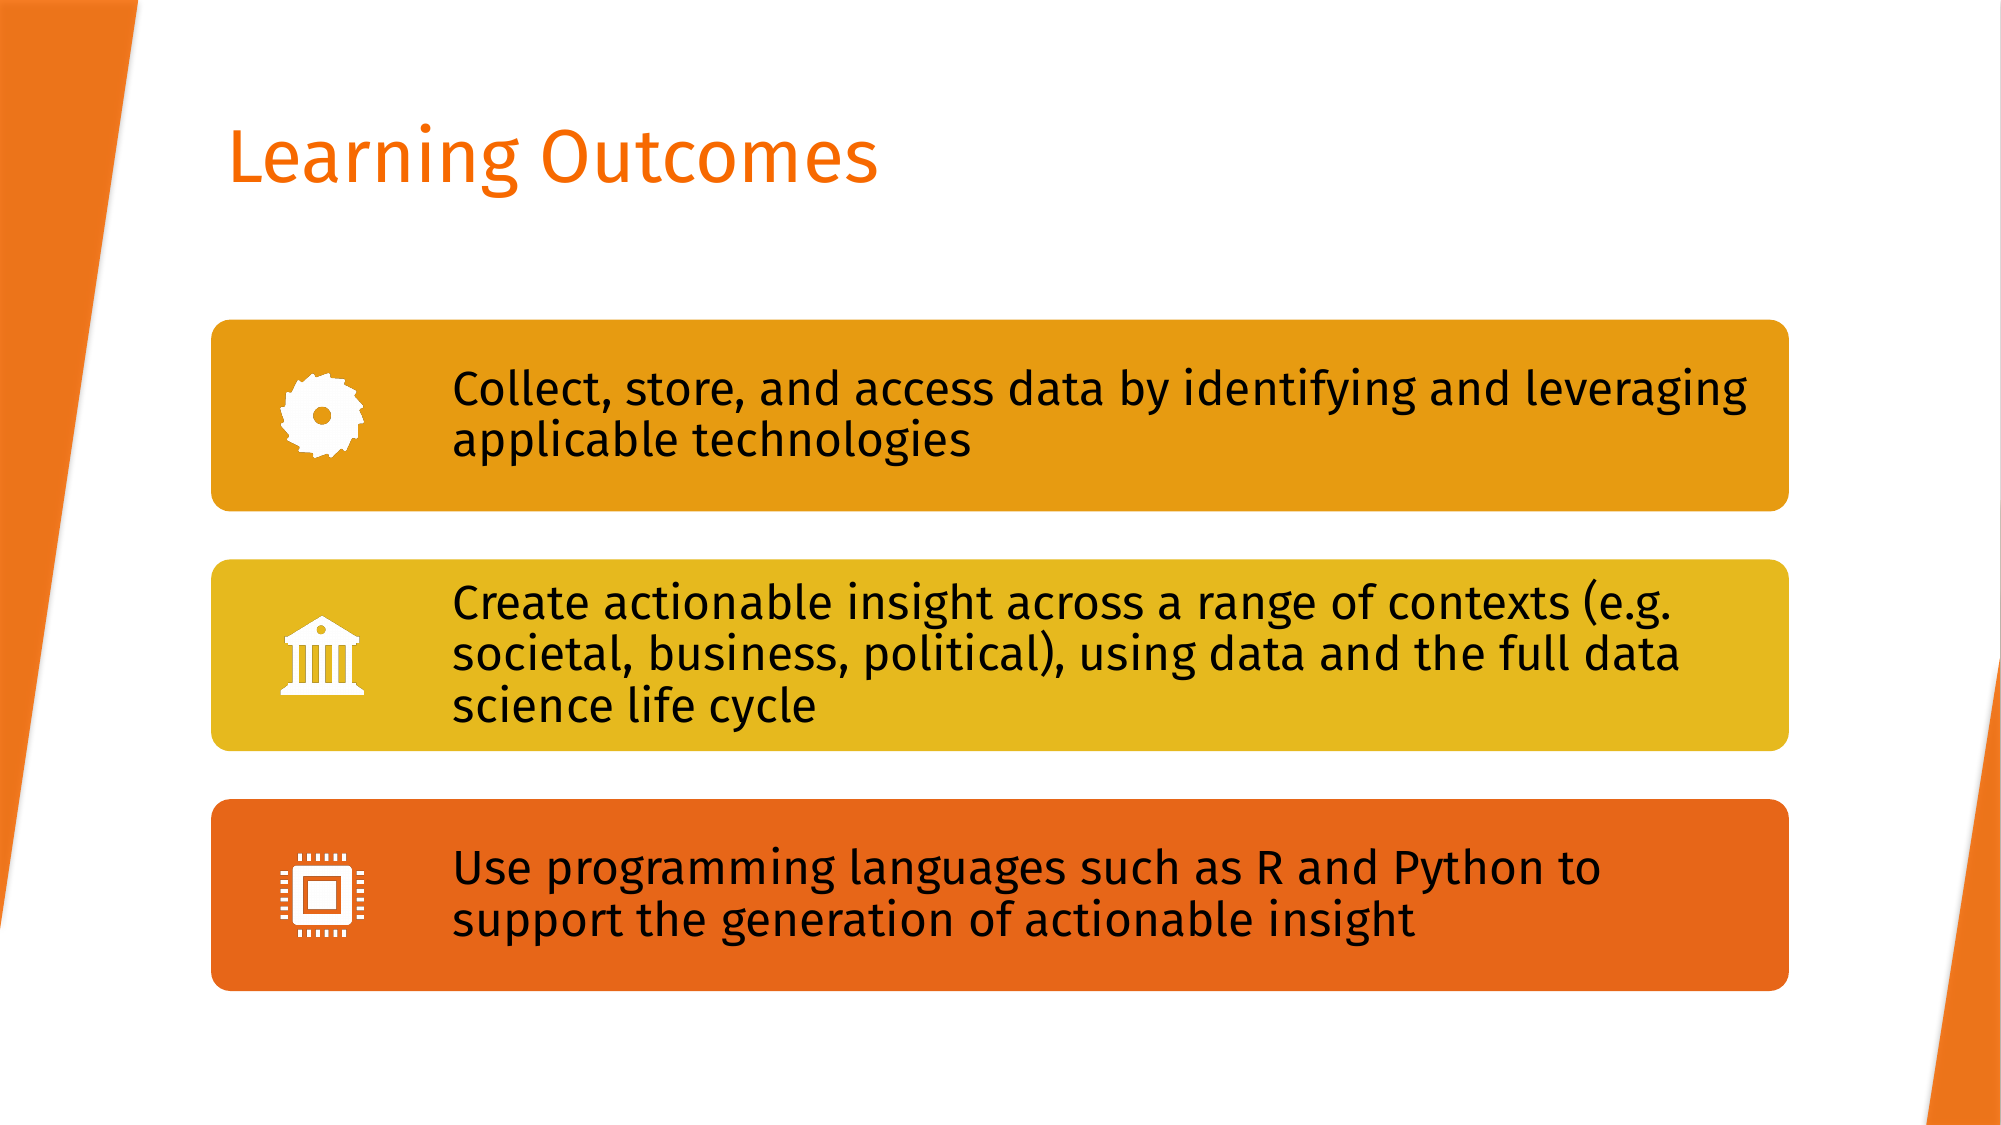

# Learning Outcomes
Collect, store, and access data by identifying and leveraging applicable technologies
Create actionable insight across a range of contexts (e.g. societal, business, political), using data and the full data science life cycle
Use programming languages such as R and Python to support the generation of actionable insight